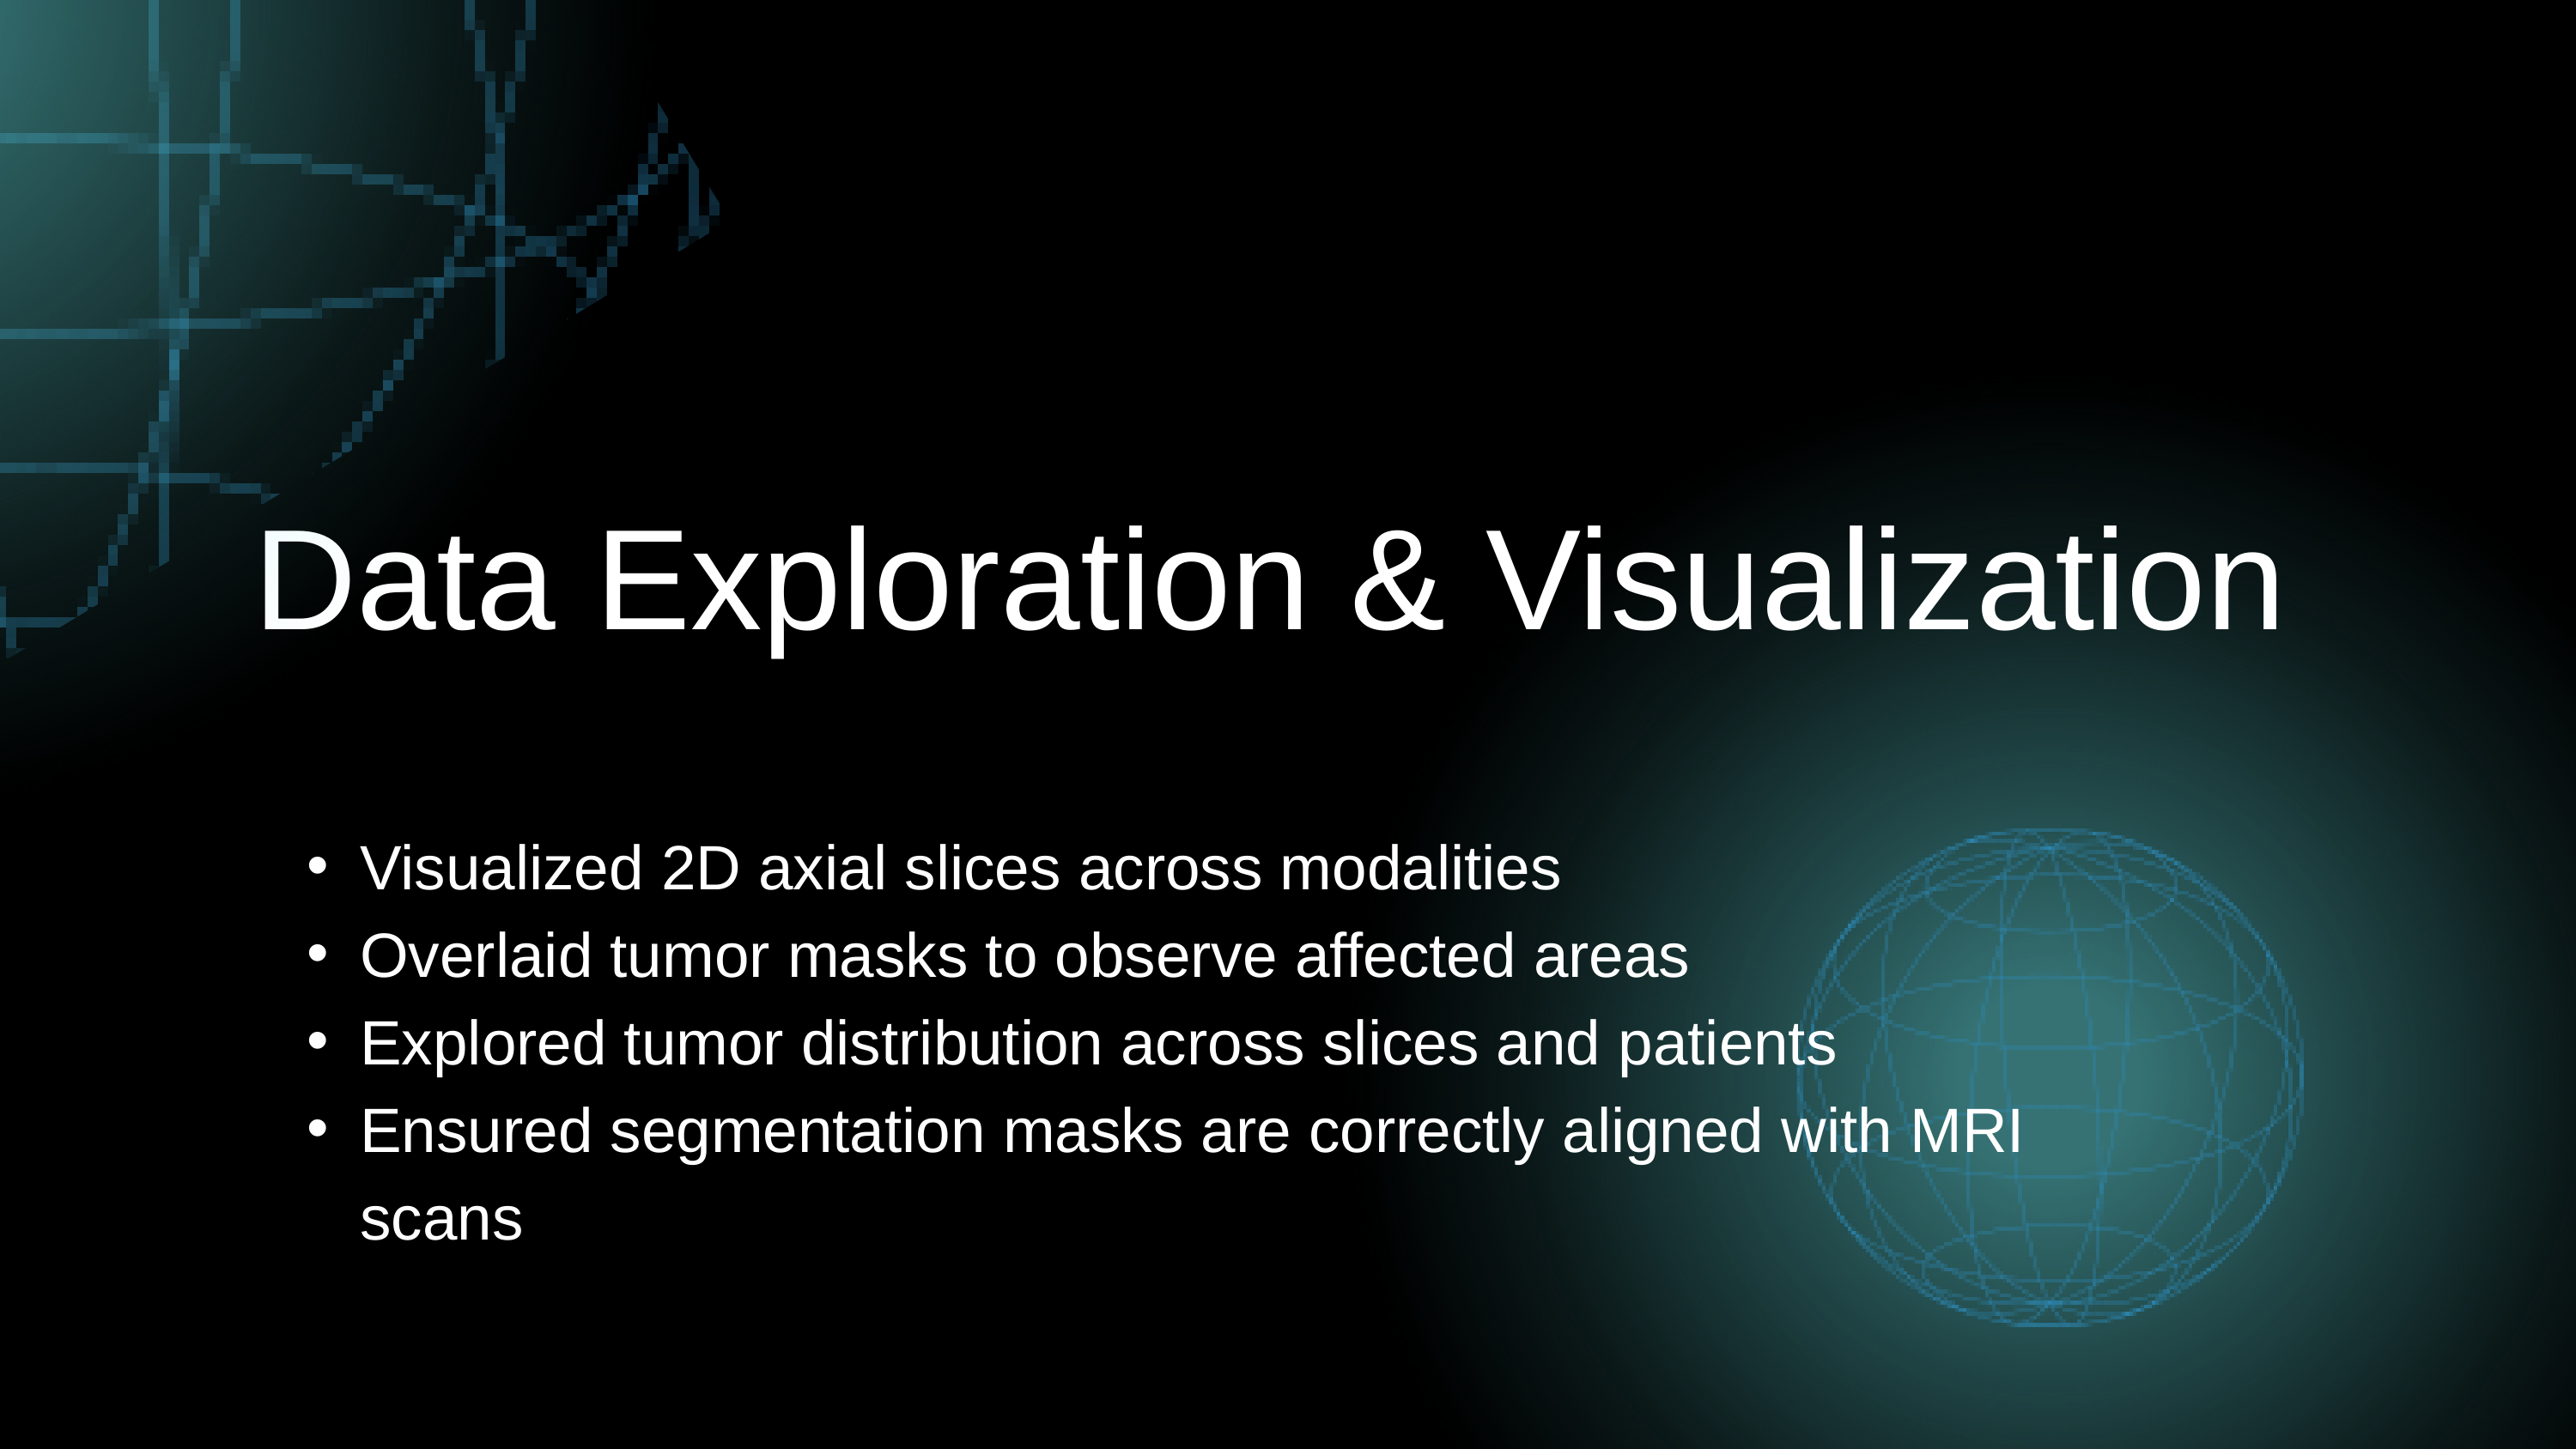

Data Exploration & Visualization
Visualized 2D axial slices across modalities
Overlaid tumor masks to observe affected areas
Explored tumor distribution across slices and patients
Ensured segmentation masks are correctly aligned with MRI scans